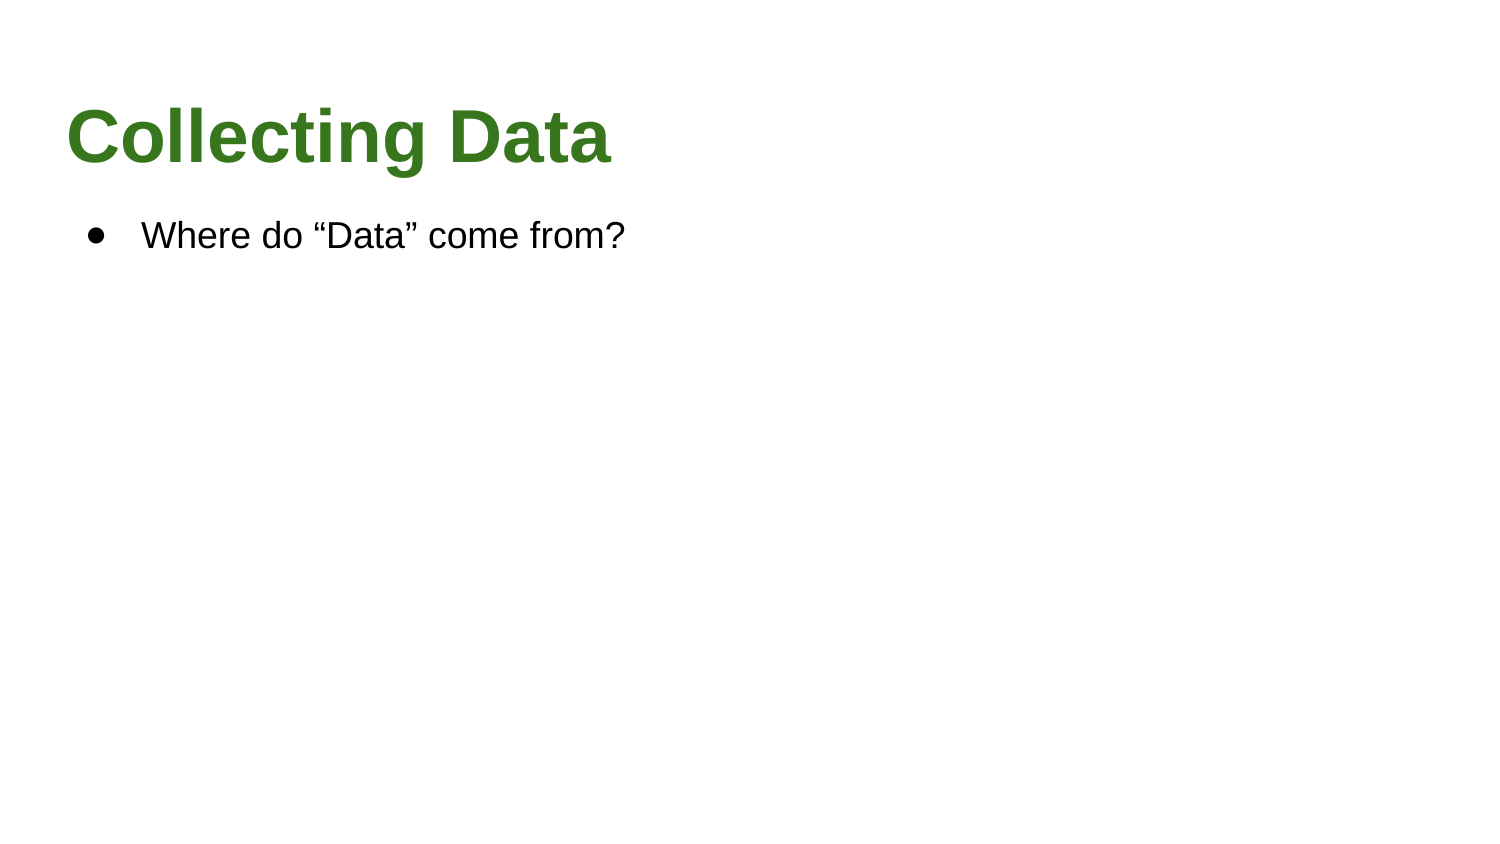

# Collecting Data
Where do “Data” come from?